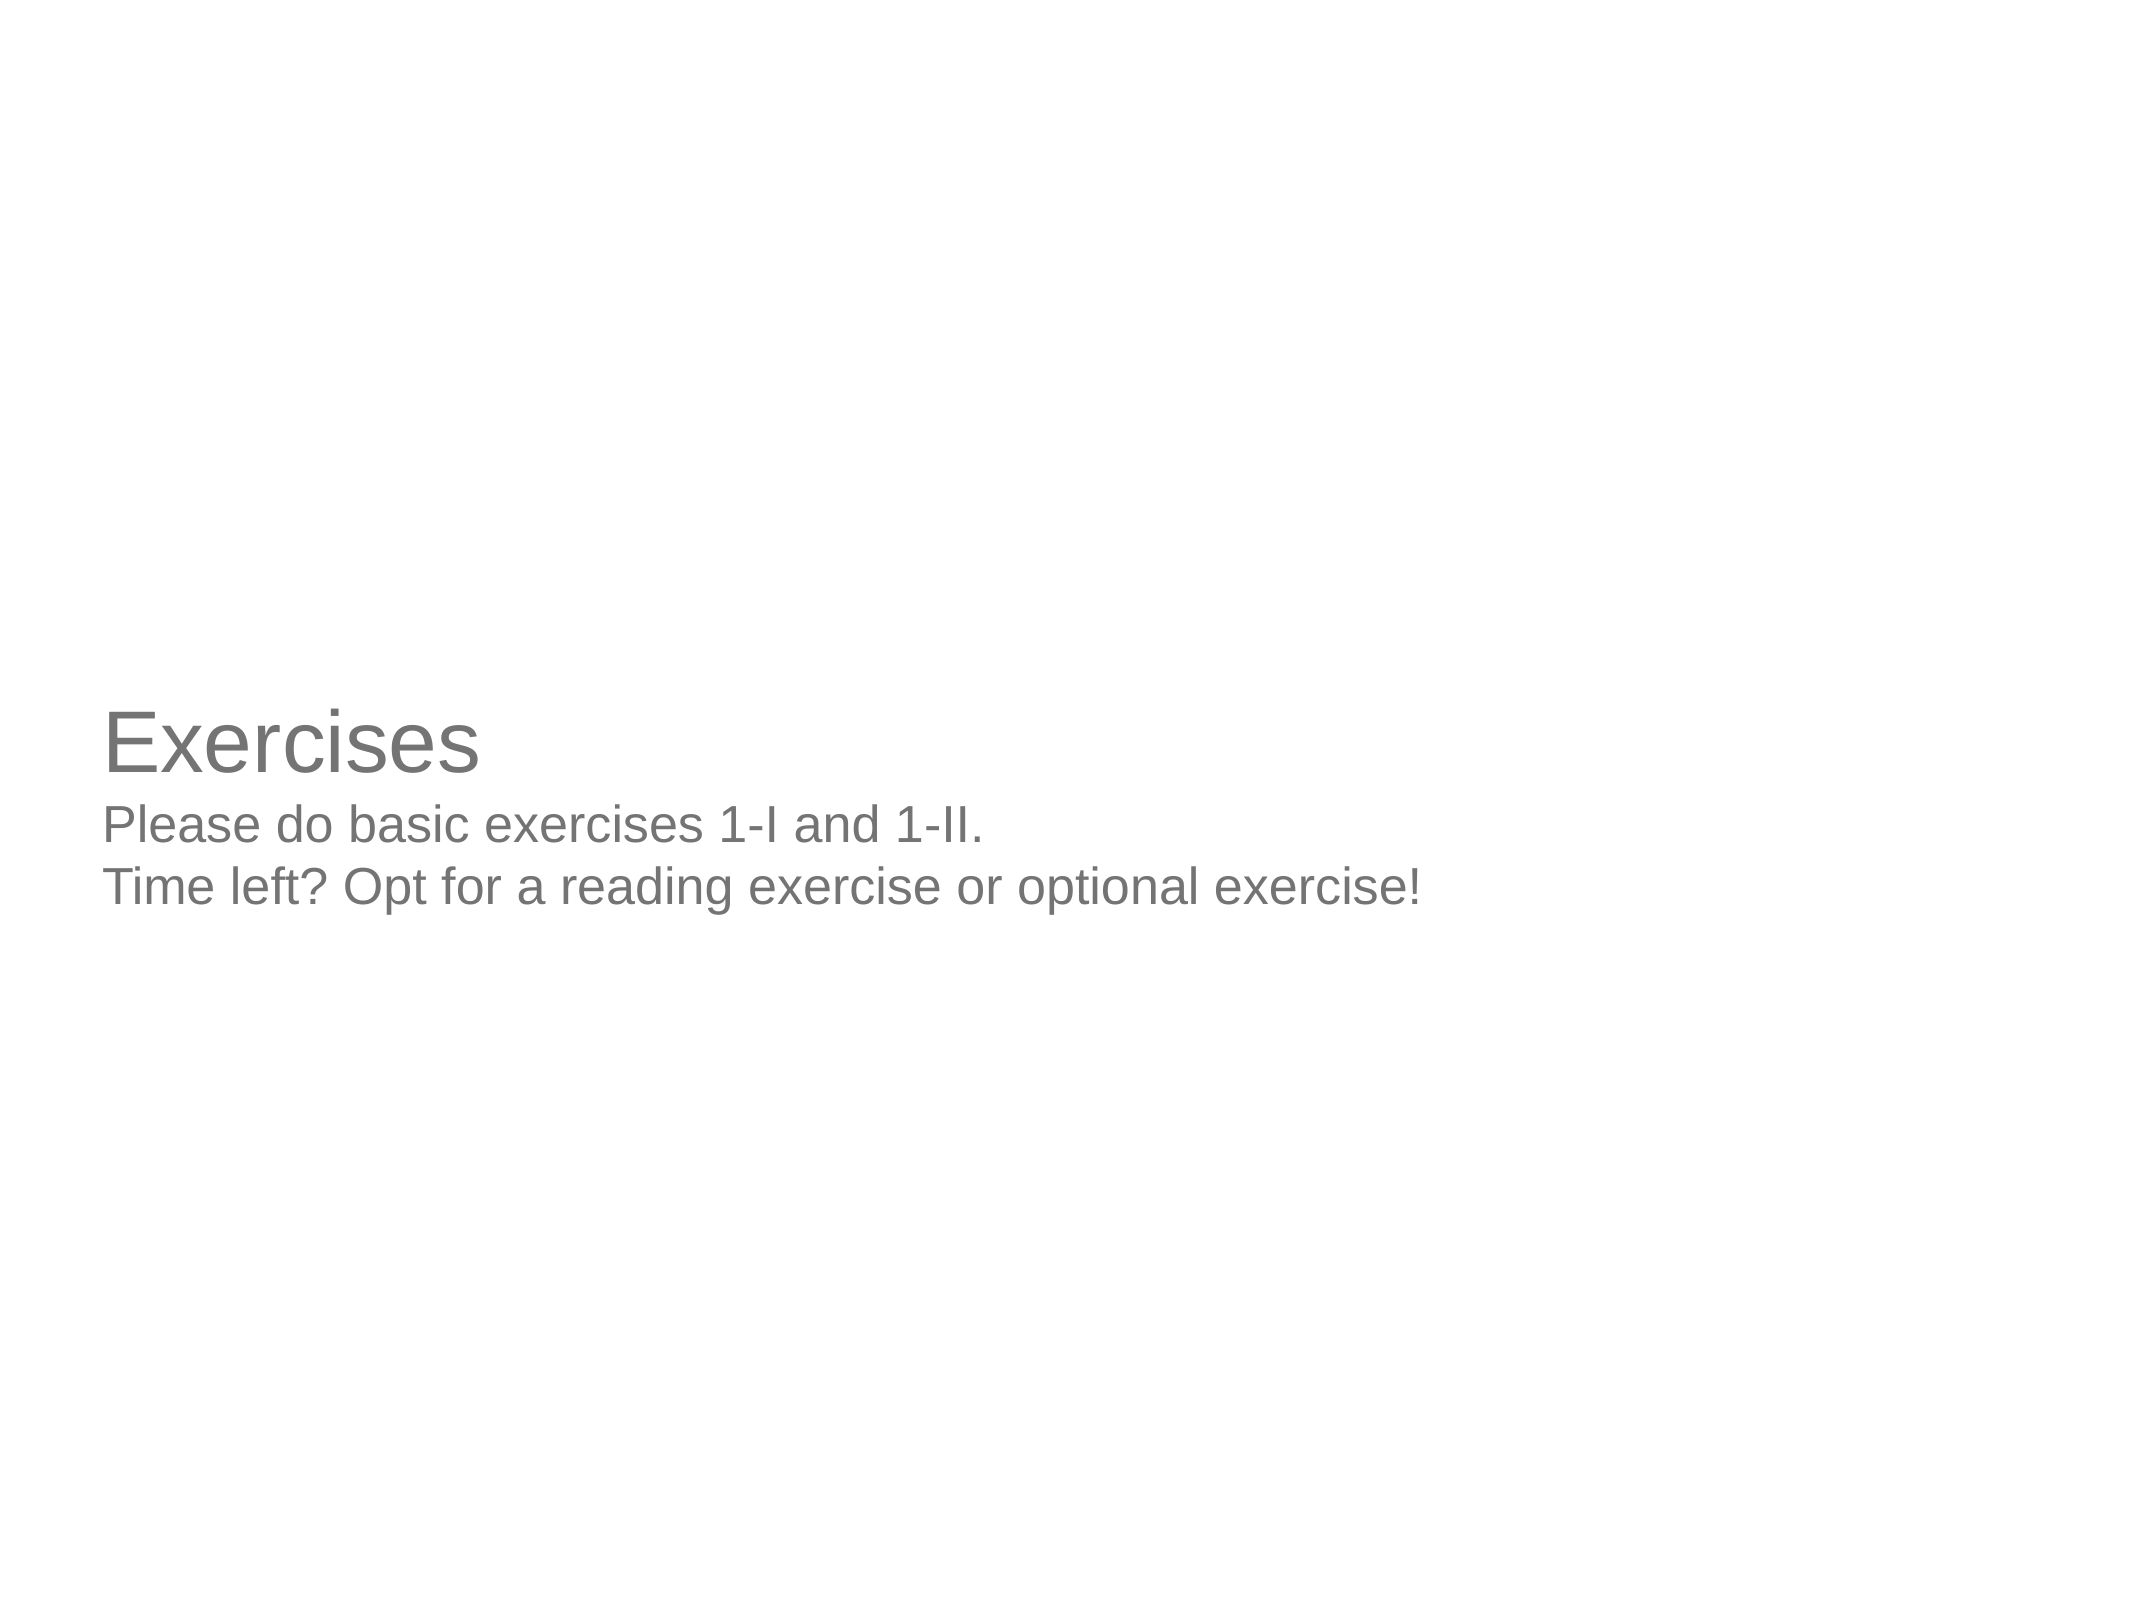

# Exercises
Please do basic exercises 1-I and 1-II.
Time left? Opt for a reading exercise or optional exercise!